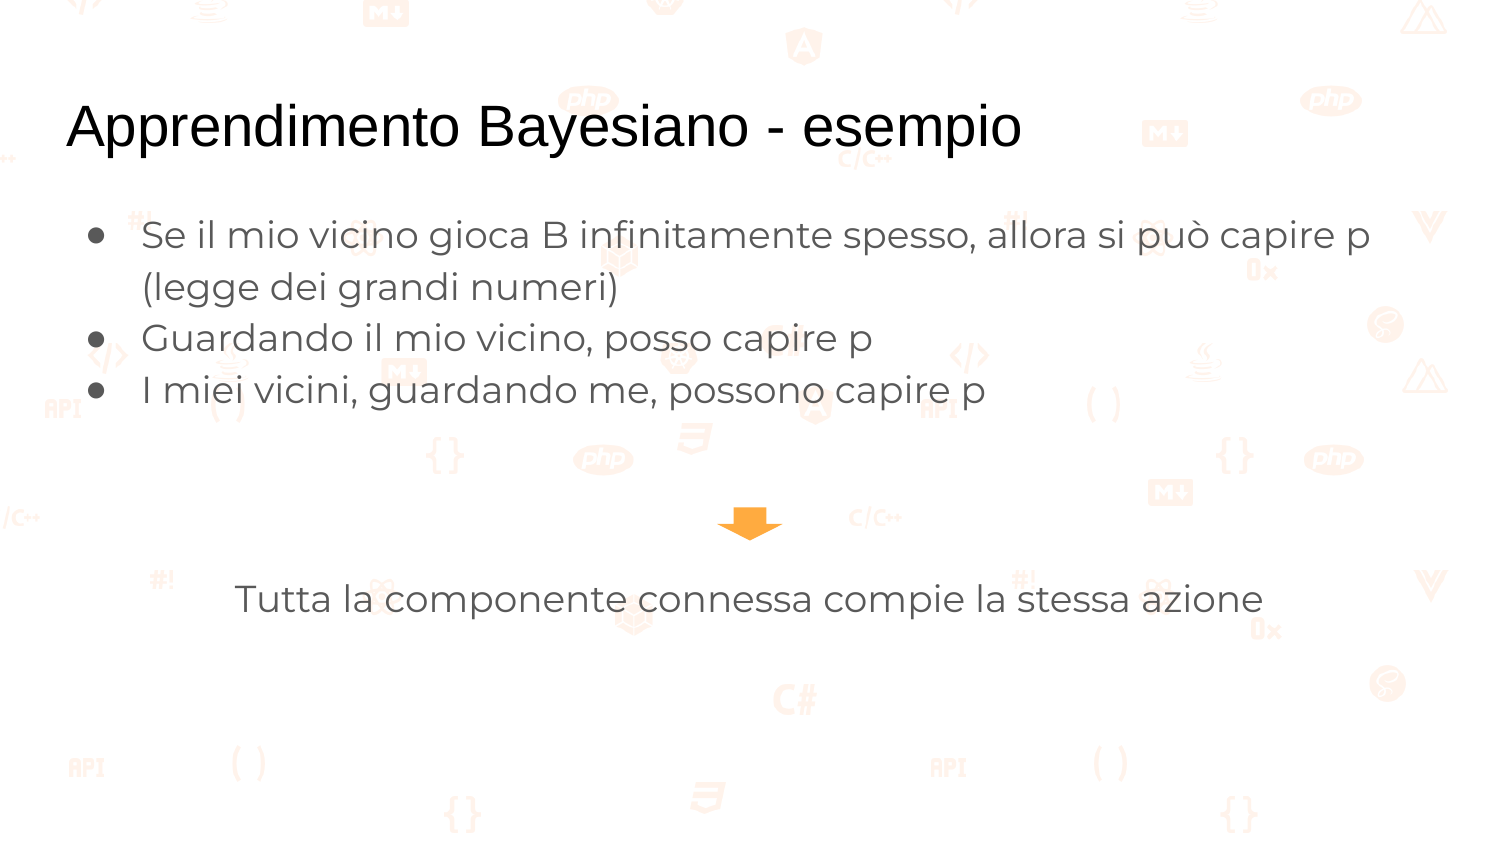

# Apprendimento Bayesiano - esempio
Se il mio vicino gioca B infinitamente spesso, allora si può capire p (legge dei grandi numeri)
Guardando il mio vicino, posso capire p
I miei vicini, guardando me, possono capire p

Tutta la componente connessa compie la stessa azione